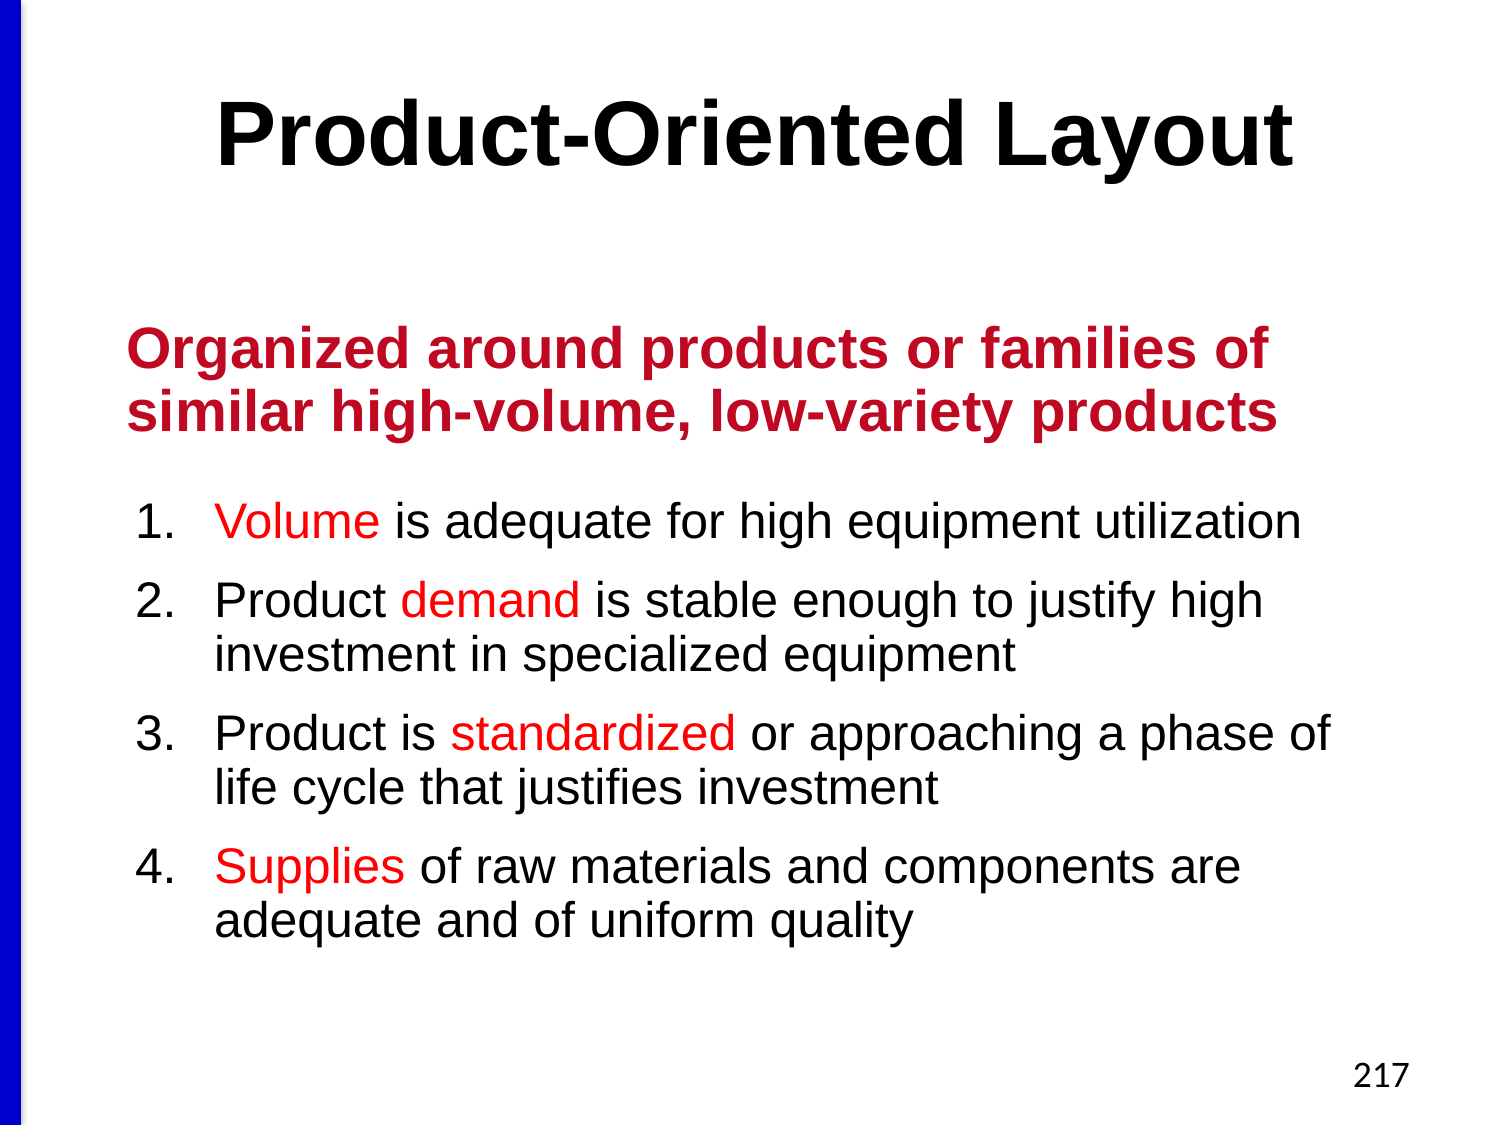

# Product-Oriented Layout
Organized around products or families of similar high-volume, low-variety products
Volume is adequate for high equipment utilization
Product demand is stable enough to justify high investment in specialized equipment
Product is standardized or approaching a phase of life cycle that justifies investment
Supplies of raw materials and components are adequate and of uniform quality
217